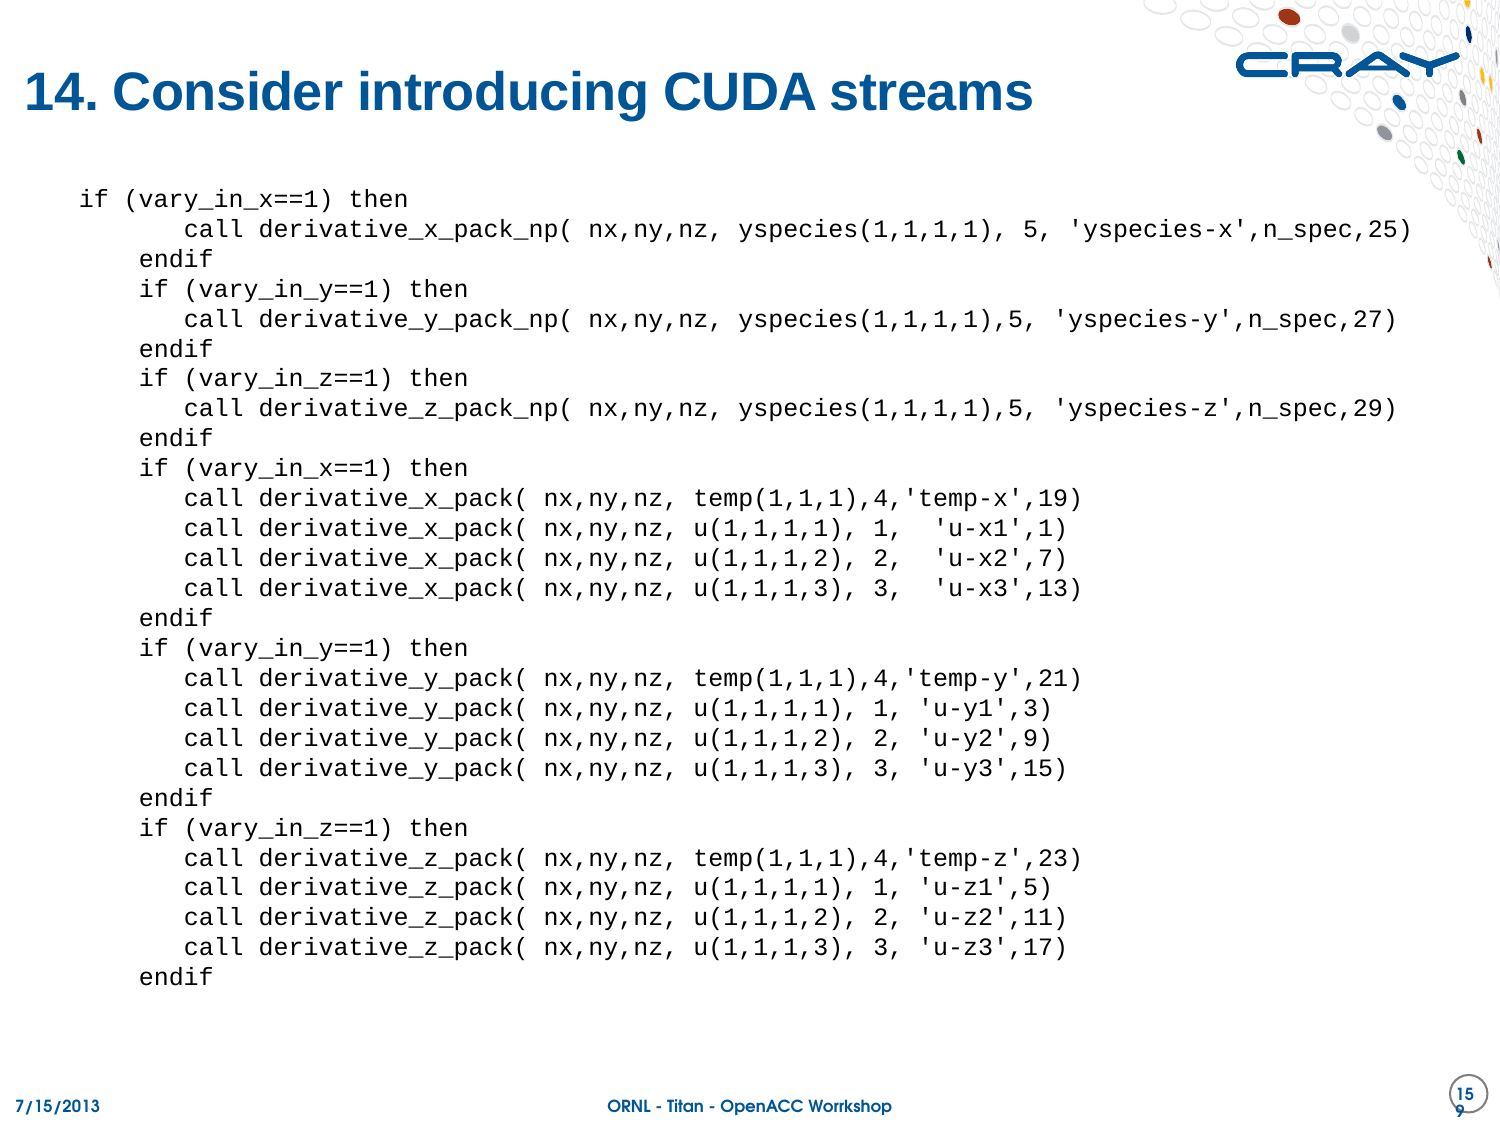

# 14. Consider introducing CUDA streams
 if (vary_in_x==1) then
        call derivative_x_pack_np( nx,ny,nz, yspecies(1,1,1,1), 5, 'yspecies-x',n_spec,25)
     endif
     if (vary_in_y==1) then
        call derivative_y_pack_np( nx,ny,nz, yspecies(1,1,1,1),5, 'yspecies-y',n_spec,27)
     endif
     if (vary_in_z==1) then
        call derivative_z_pack_np( nx,ny,nz, yspecies(1,1,1,1),5, 'yspecies-z',n_spec,29)
     endif
     if (vary_in_x==1) then
        call derivative_x_pack( nx,ny,nz, temp(1,1,1),4,'temp-x',19)
        call derivative_x_pack( nx,ny,nz, u(1,1,1,1), 1,  'u-x1',1)
        call derivative_x_pack( nx,ny,nz, u(1,1,1,2), 2,  'u-x2',7)
        call derivative_x_pack( nx,ny,nz, u(1,1,1,3), 3,  'u-x3',13)
     endif
     if (vary_in_y==1) then
        call derivative_y_pack( nx,ny,nz, temp(1,1,1),4,'temp-y',21)
        call derivative_y_pack( nx,ny,nz, u(1,1,1,1), 1, 'u-y1',3)
        call derivative_y_pack( nx,ny,nz, u(1,1,1,2), 2, 'u-y2',9)
        call derivative_y_pack( nx,ny,nz, u(1,1,1,3), 3, 'u-y3',15)
     endif
     if (vary_in_z==1) then
        call derivative_z_pack( nx,ny,nz, temp(1,1,1),4,'temp-z',23)
        call derivative_z_pack( nx,ny,nz, u(1,1,1,1), 1, 'u-z1',5)
        call derivative_z_pack( nx,ny,nz, u(1,1,1,2), 2, 'u-z2',11)
        call derivative_z_pack( nx,ny,nz, u(1,1,1,3), 3, 'u-z3',17)
     endif

159
7/15/2013
ORNL - Titan - OpenACC Worrkshop